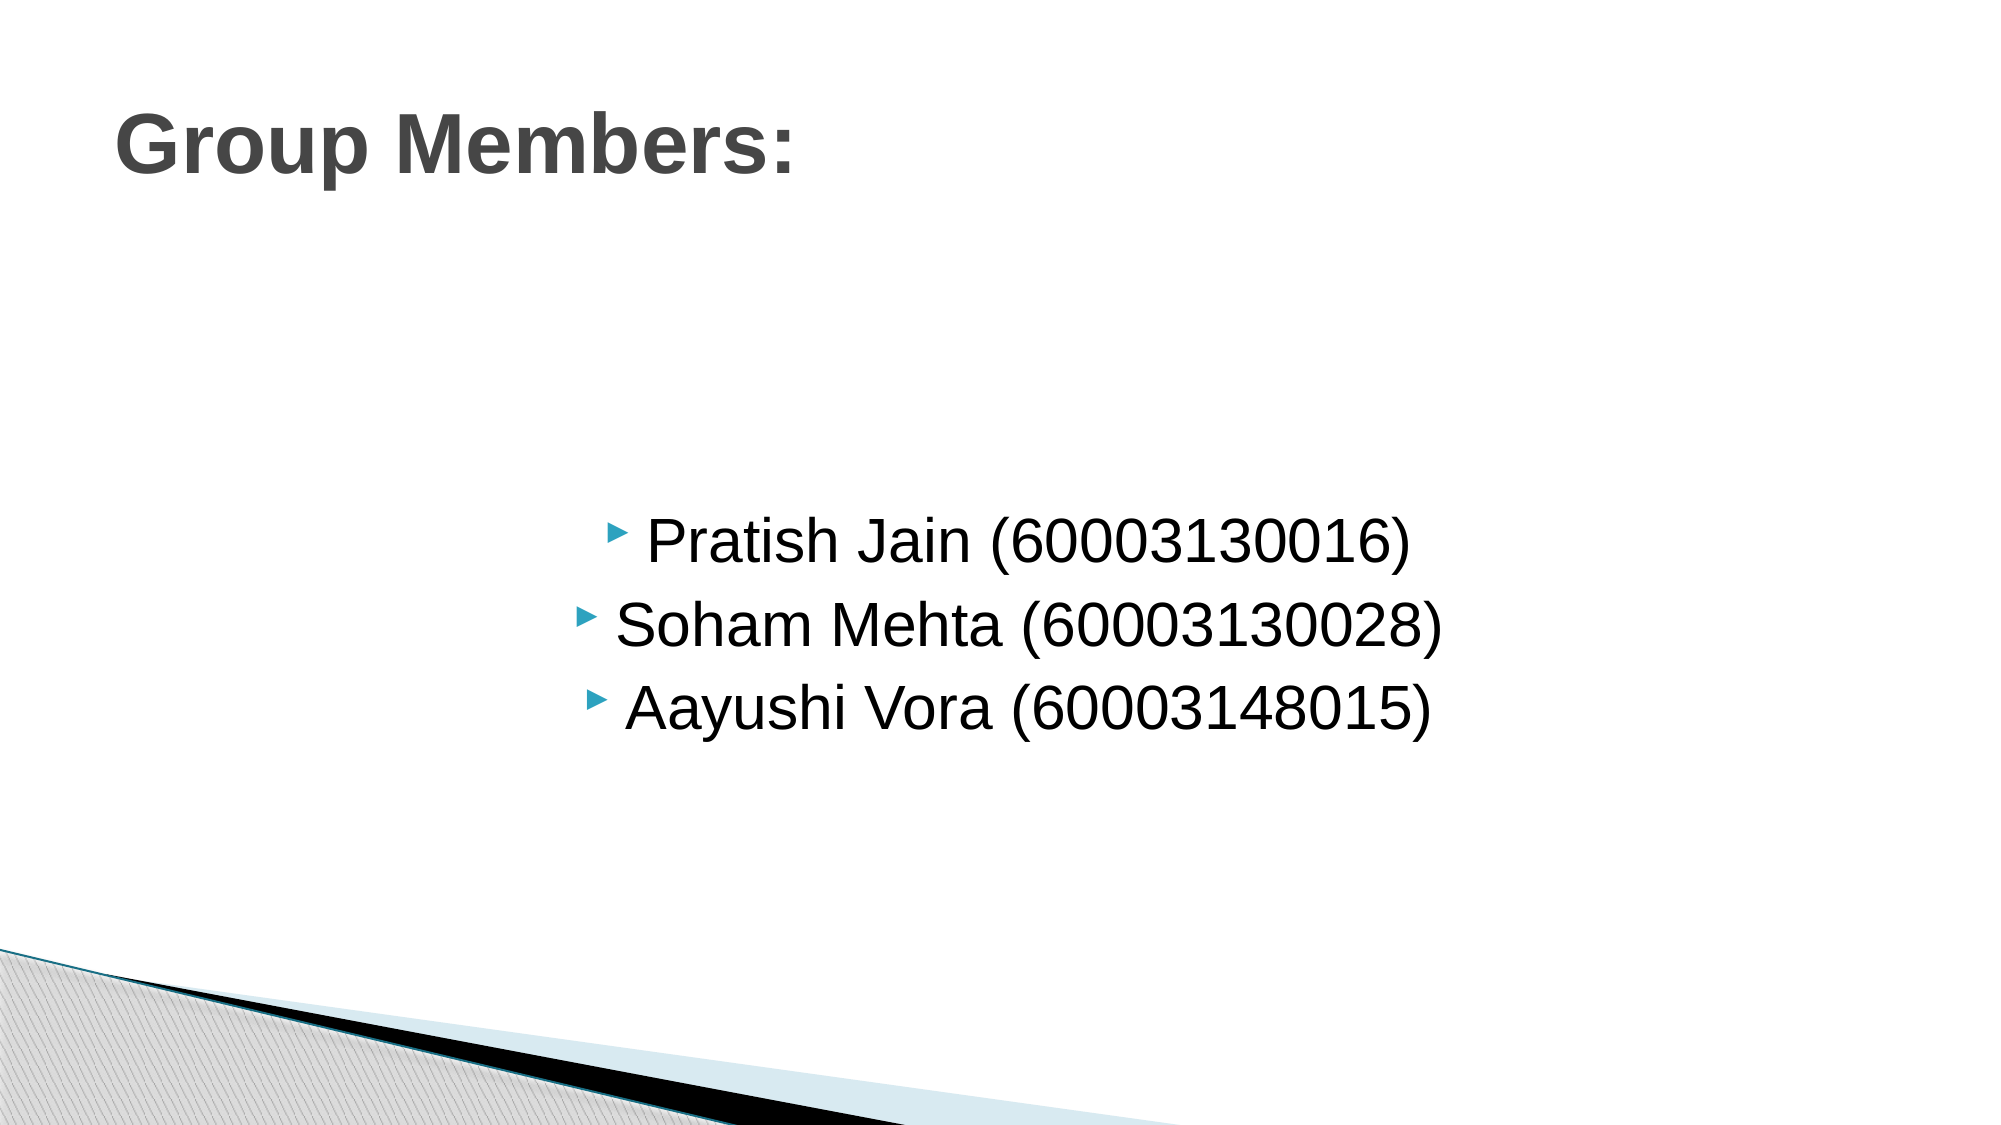

# Group Members:

Pratish Jain (60003130016)
Soham Mehta (60003130028)
Aayushi Vora (60003148015)